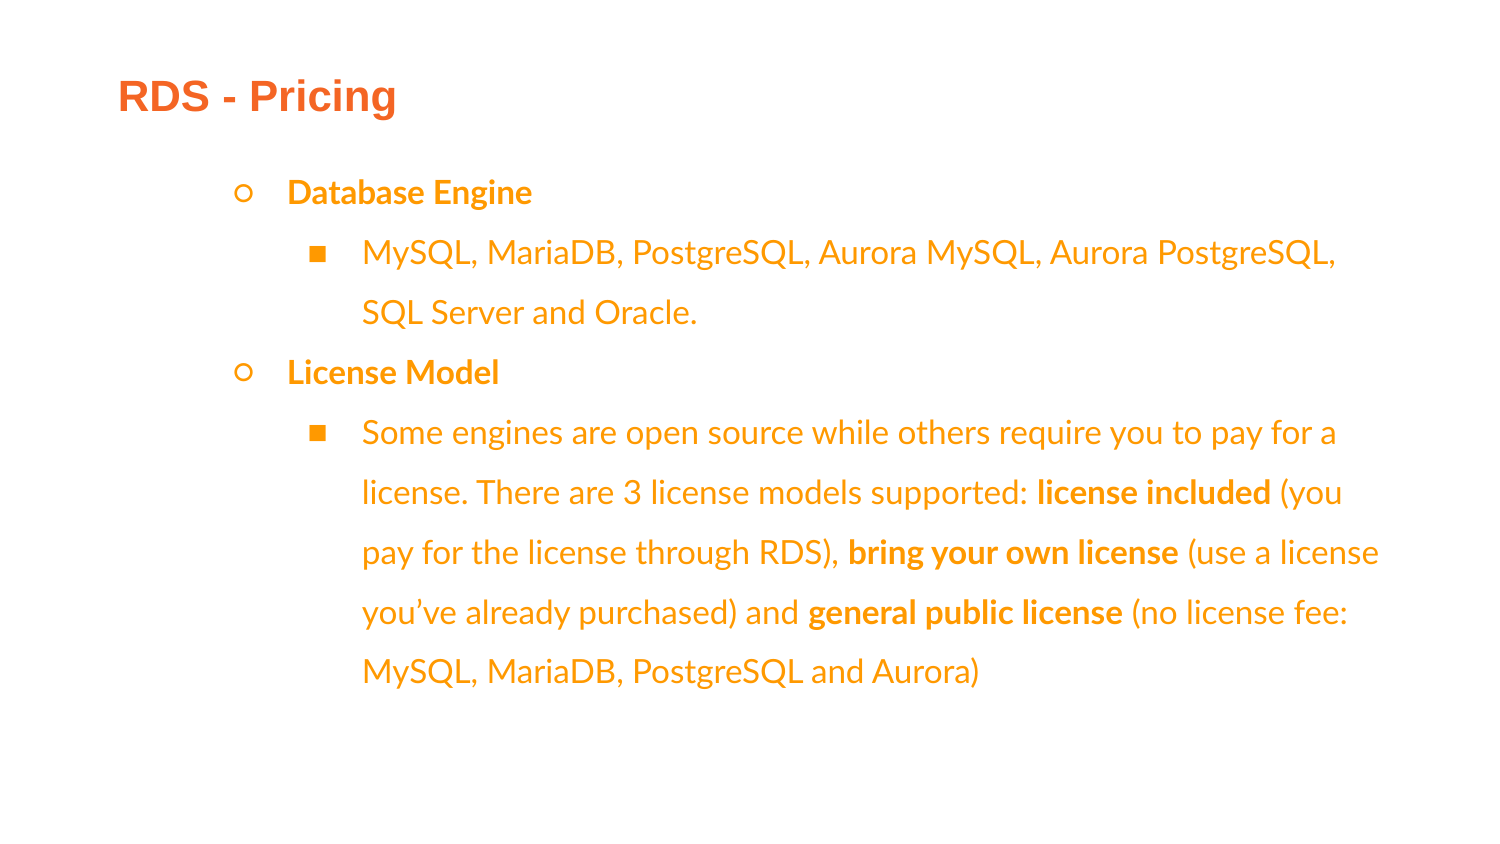

RDS - Pricing
Database Engine
MySQL, MariaDB, PostgreSQL, Aurora MySQL, Aurora PostgreSQL, SQL Server and Oracle.
License Model
Some engines are open source while others require you to pay for a license. There are 3 license models supported: license included (you pay for the license through RDS), bring your own license (use a license you’ve already purchased) and general public license (no license fee: MySQL, MariaDB, PostgreSQL and Aurora)